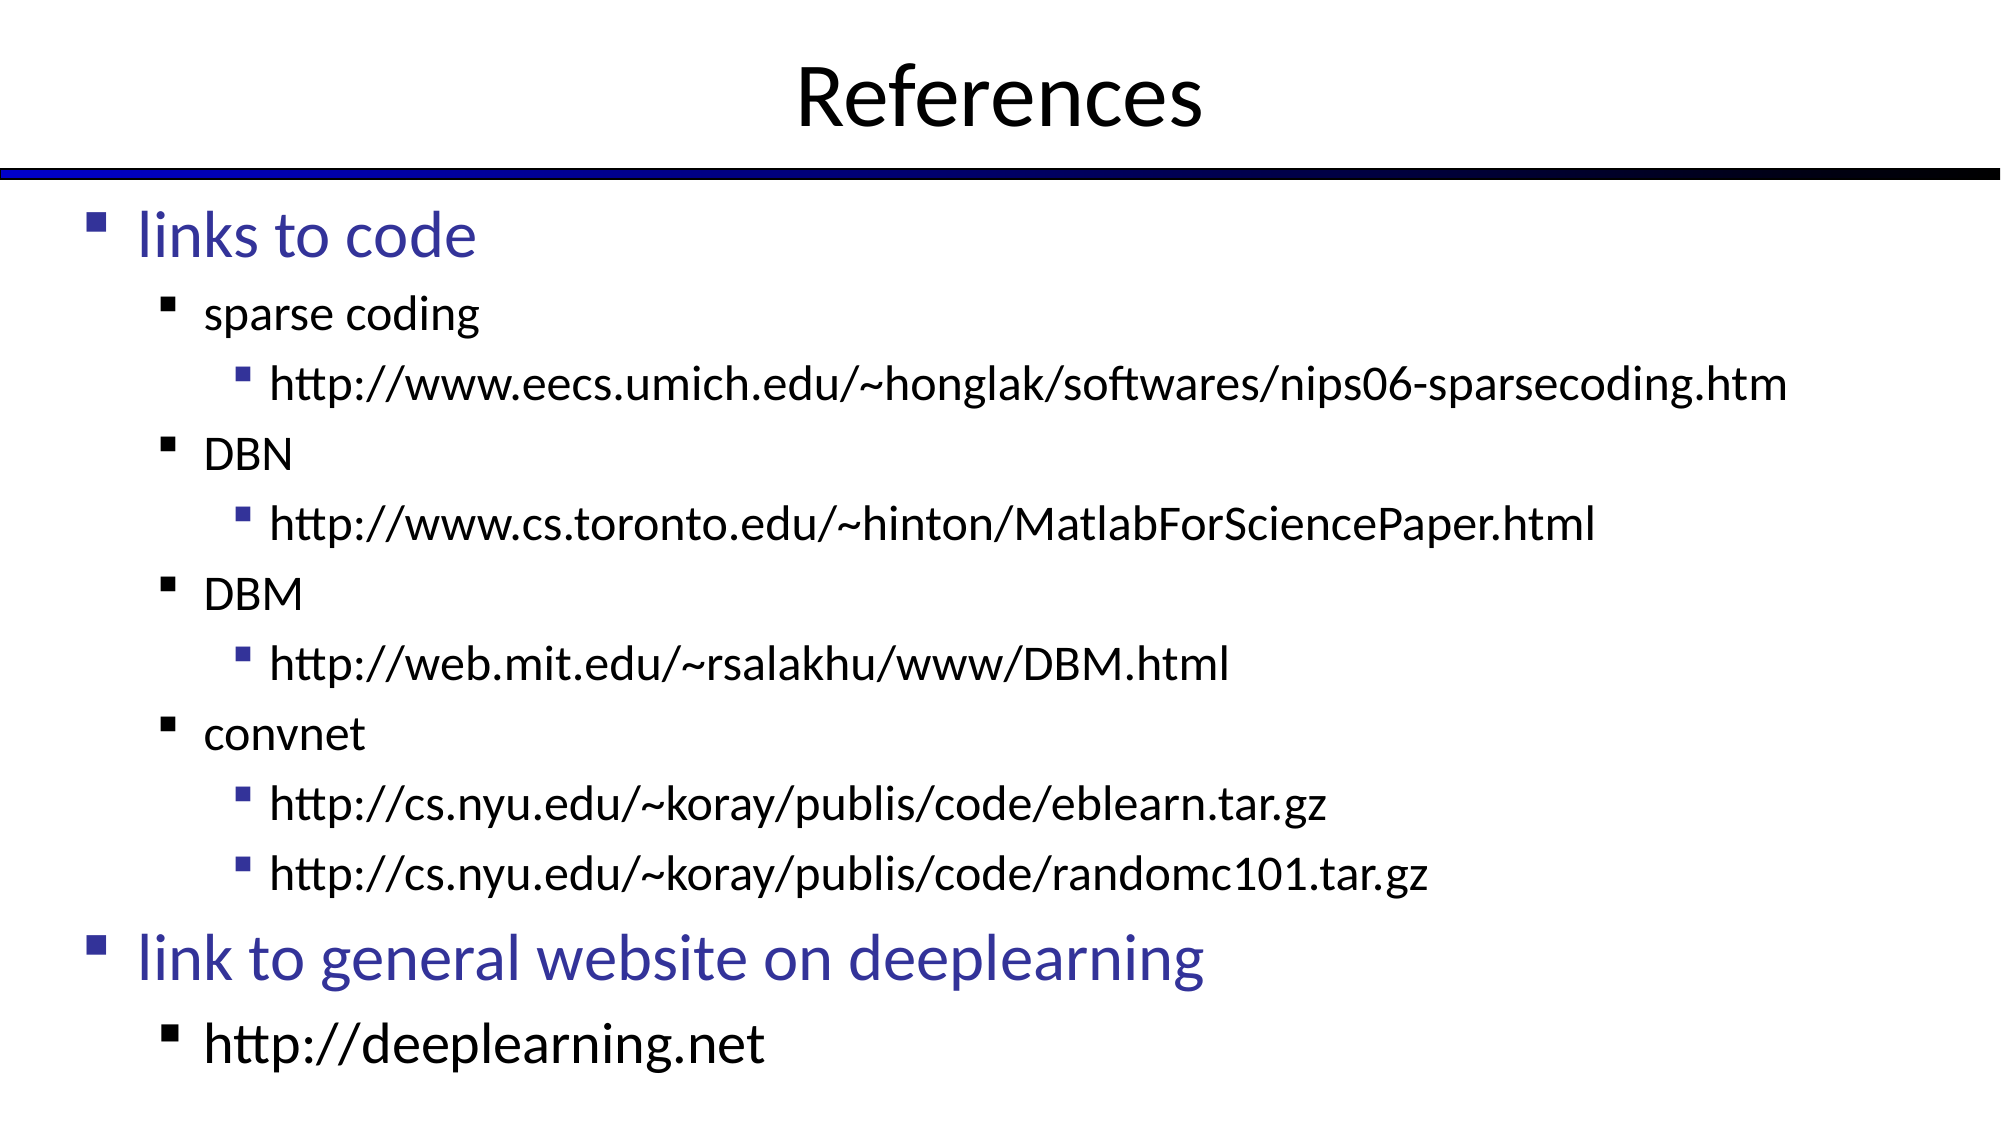

# References
links to code
sparse coding
http://www.eecs.umich.edu/~honglak/softwares/nips06-sparsecoding.htm
DBN
http://www.cs.toronto.edu/~hinton/MatlabForSciencePaper.html
DBM
http://web.mit.edu/~rsalakhu/www/DBM.html
convnet
http://cs.nyu.edu/~koray/publis/code/eblearn.tar.gz
http://cs.nyu.edu/~koray/publis/code/randomc101.tar.gz
link to general website on deeplearning
http://deeplearning.net